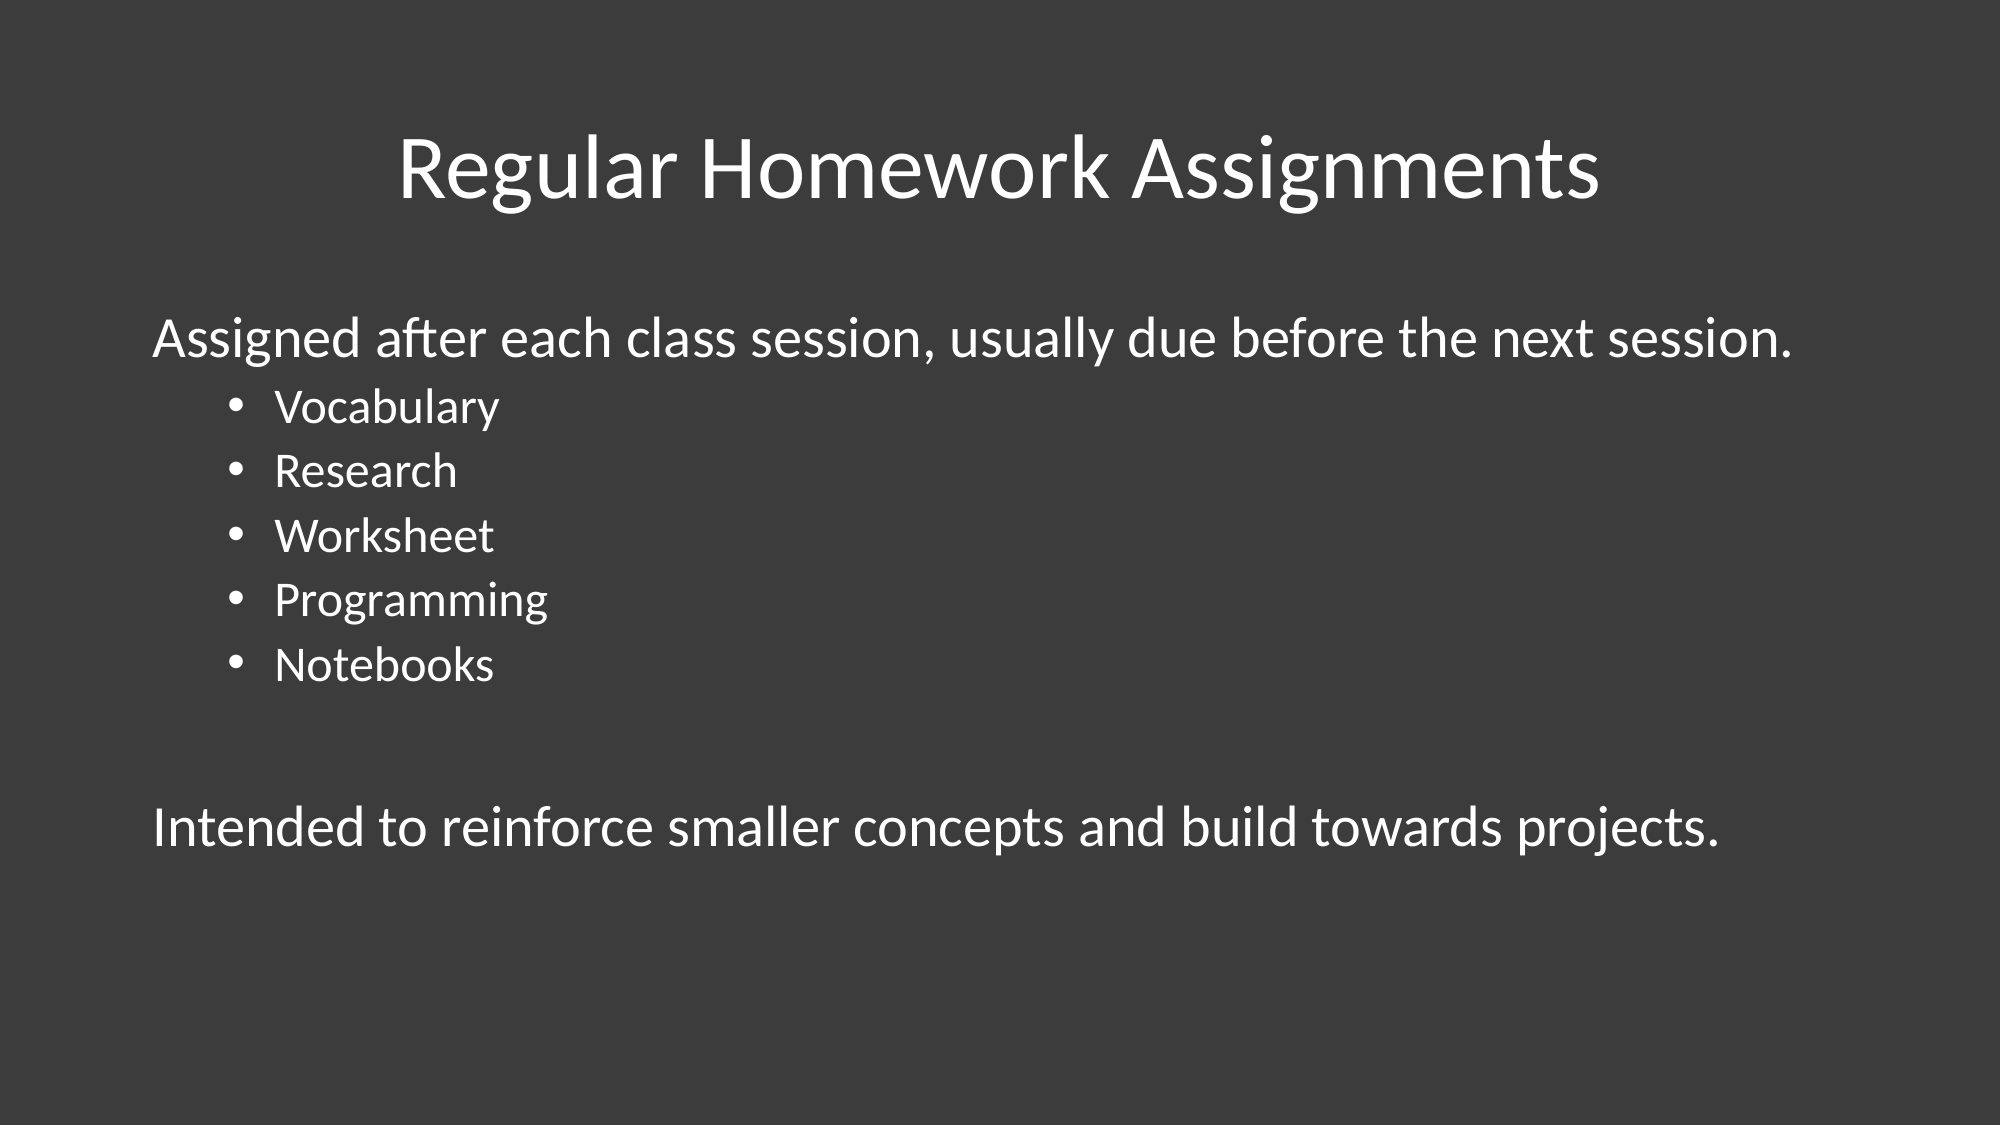

# Regular Homework Assignments
Assigned after each class session, usually due before the next session.
Vocabulary
Research
Worksheet
Programming
Notebooks

Intended to reinforce smaller concepts and build towards projects.